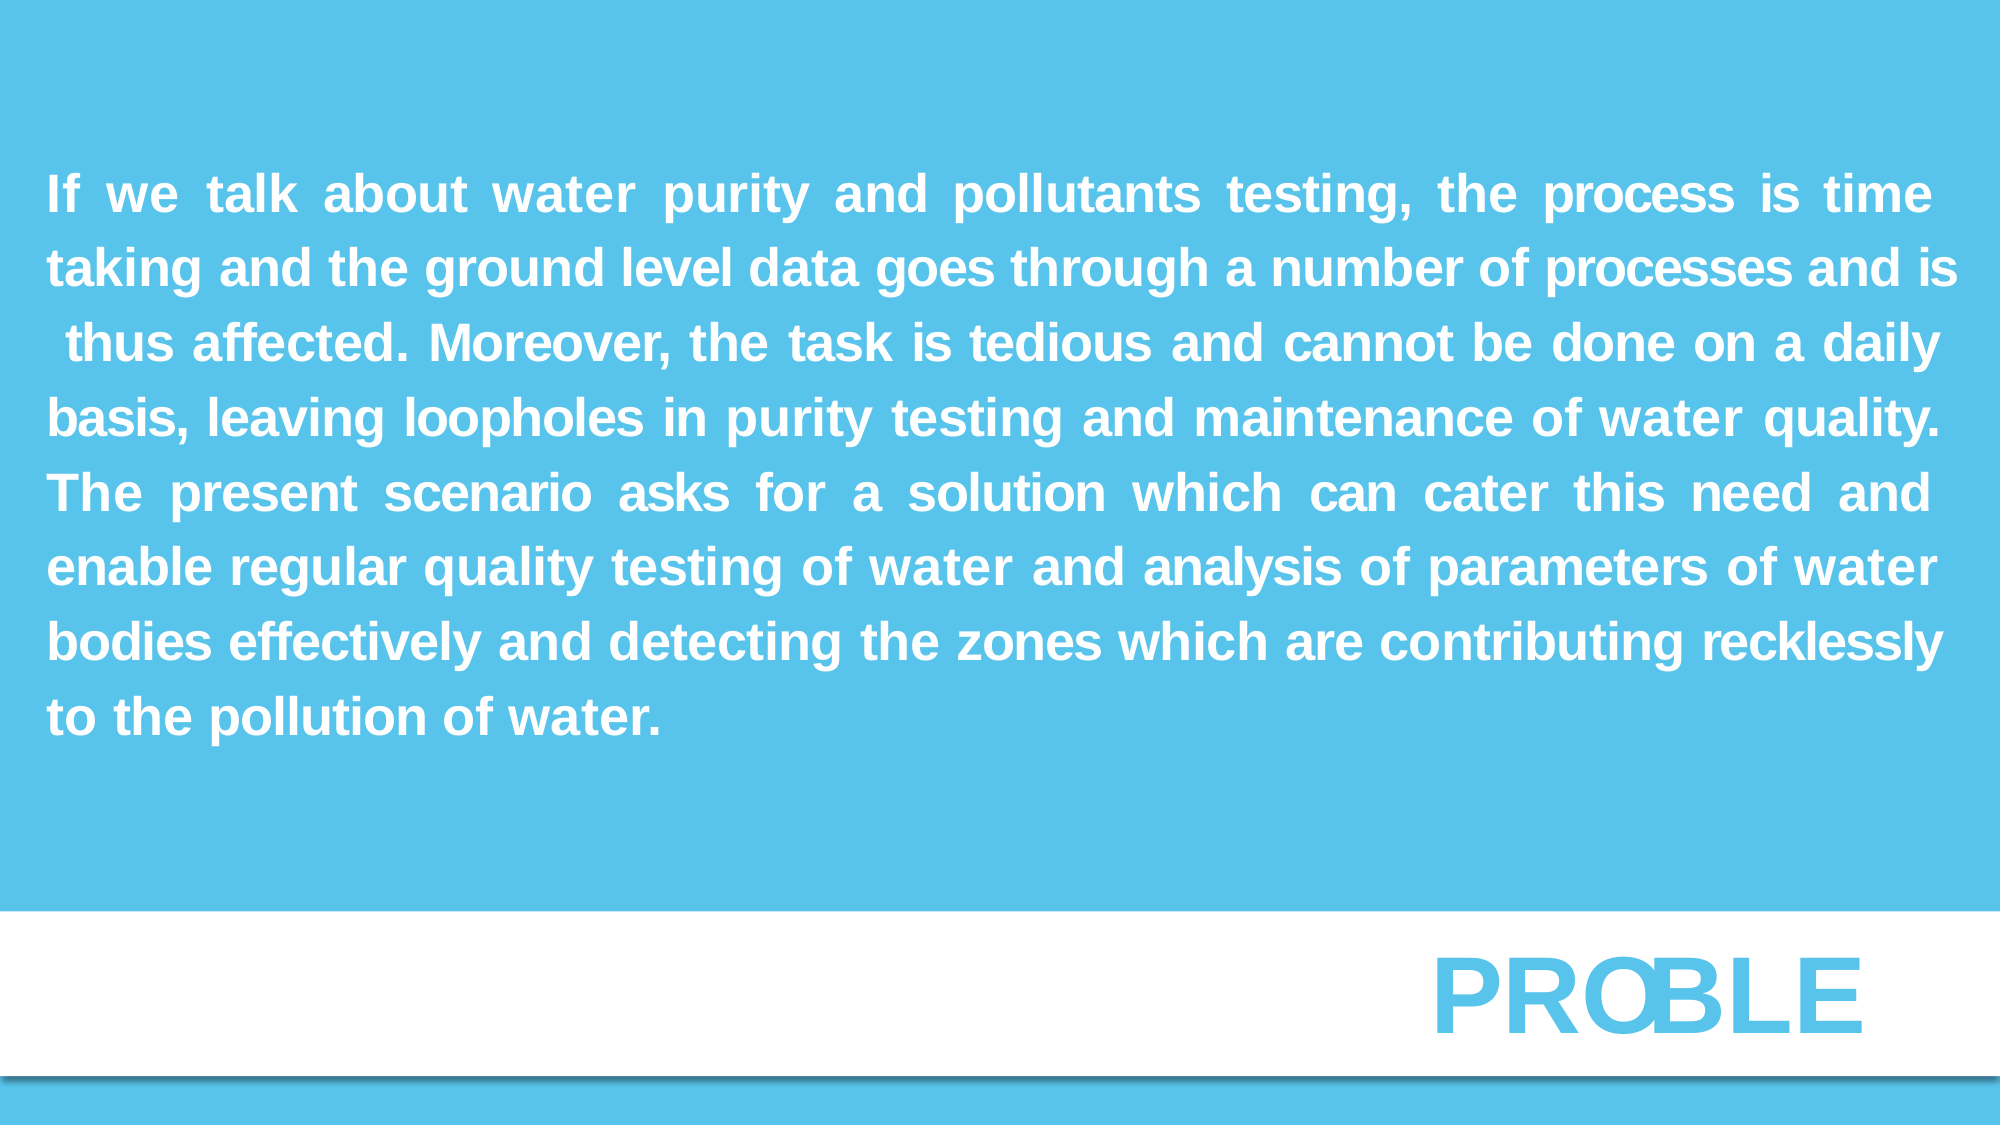

If we talk about water purity and pollutants testing, the process is time  taking and the ground level data goes through a number of processes and is  thus affected. Moreover, the task is tedious and cannot be done on a daily  basis, leaving loopholes in purity testing and maintenance of water quality.  The present scenario asks for a solution which can cater this need and  enable regular quality testing of water and analysis of parameters of water  bodies effectively and detecting the zones which are contributing recklessly  to the pollution of water.

PROBLEM
3